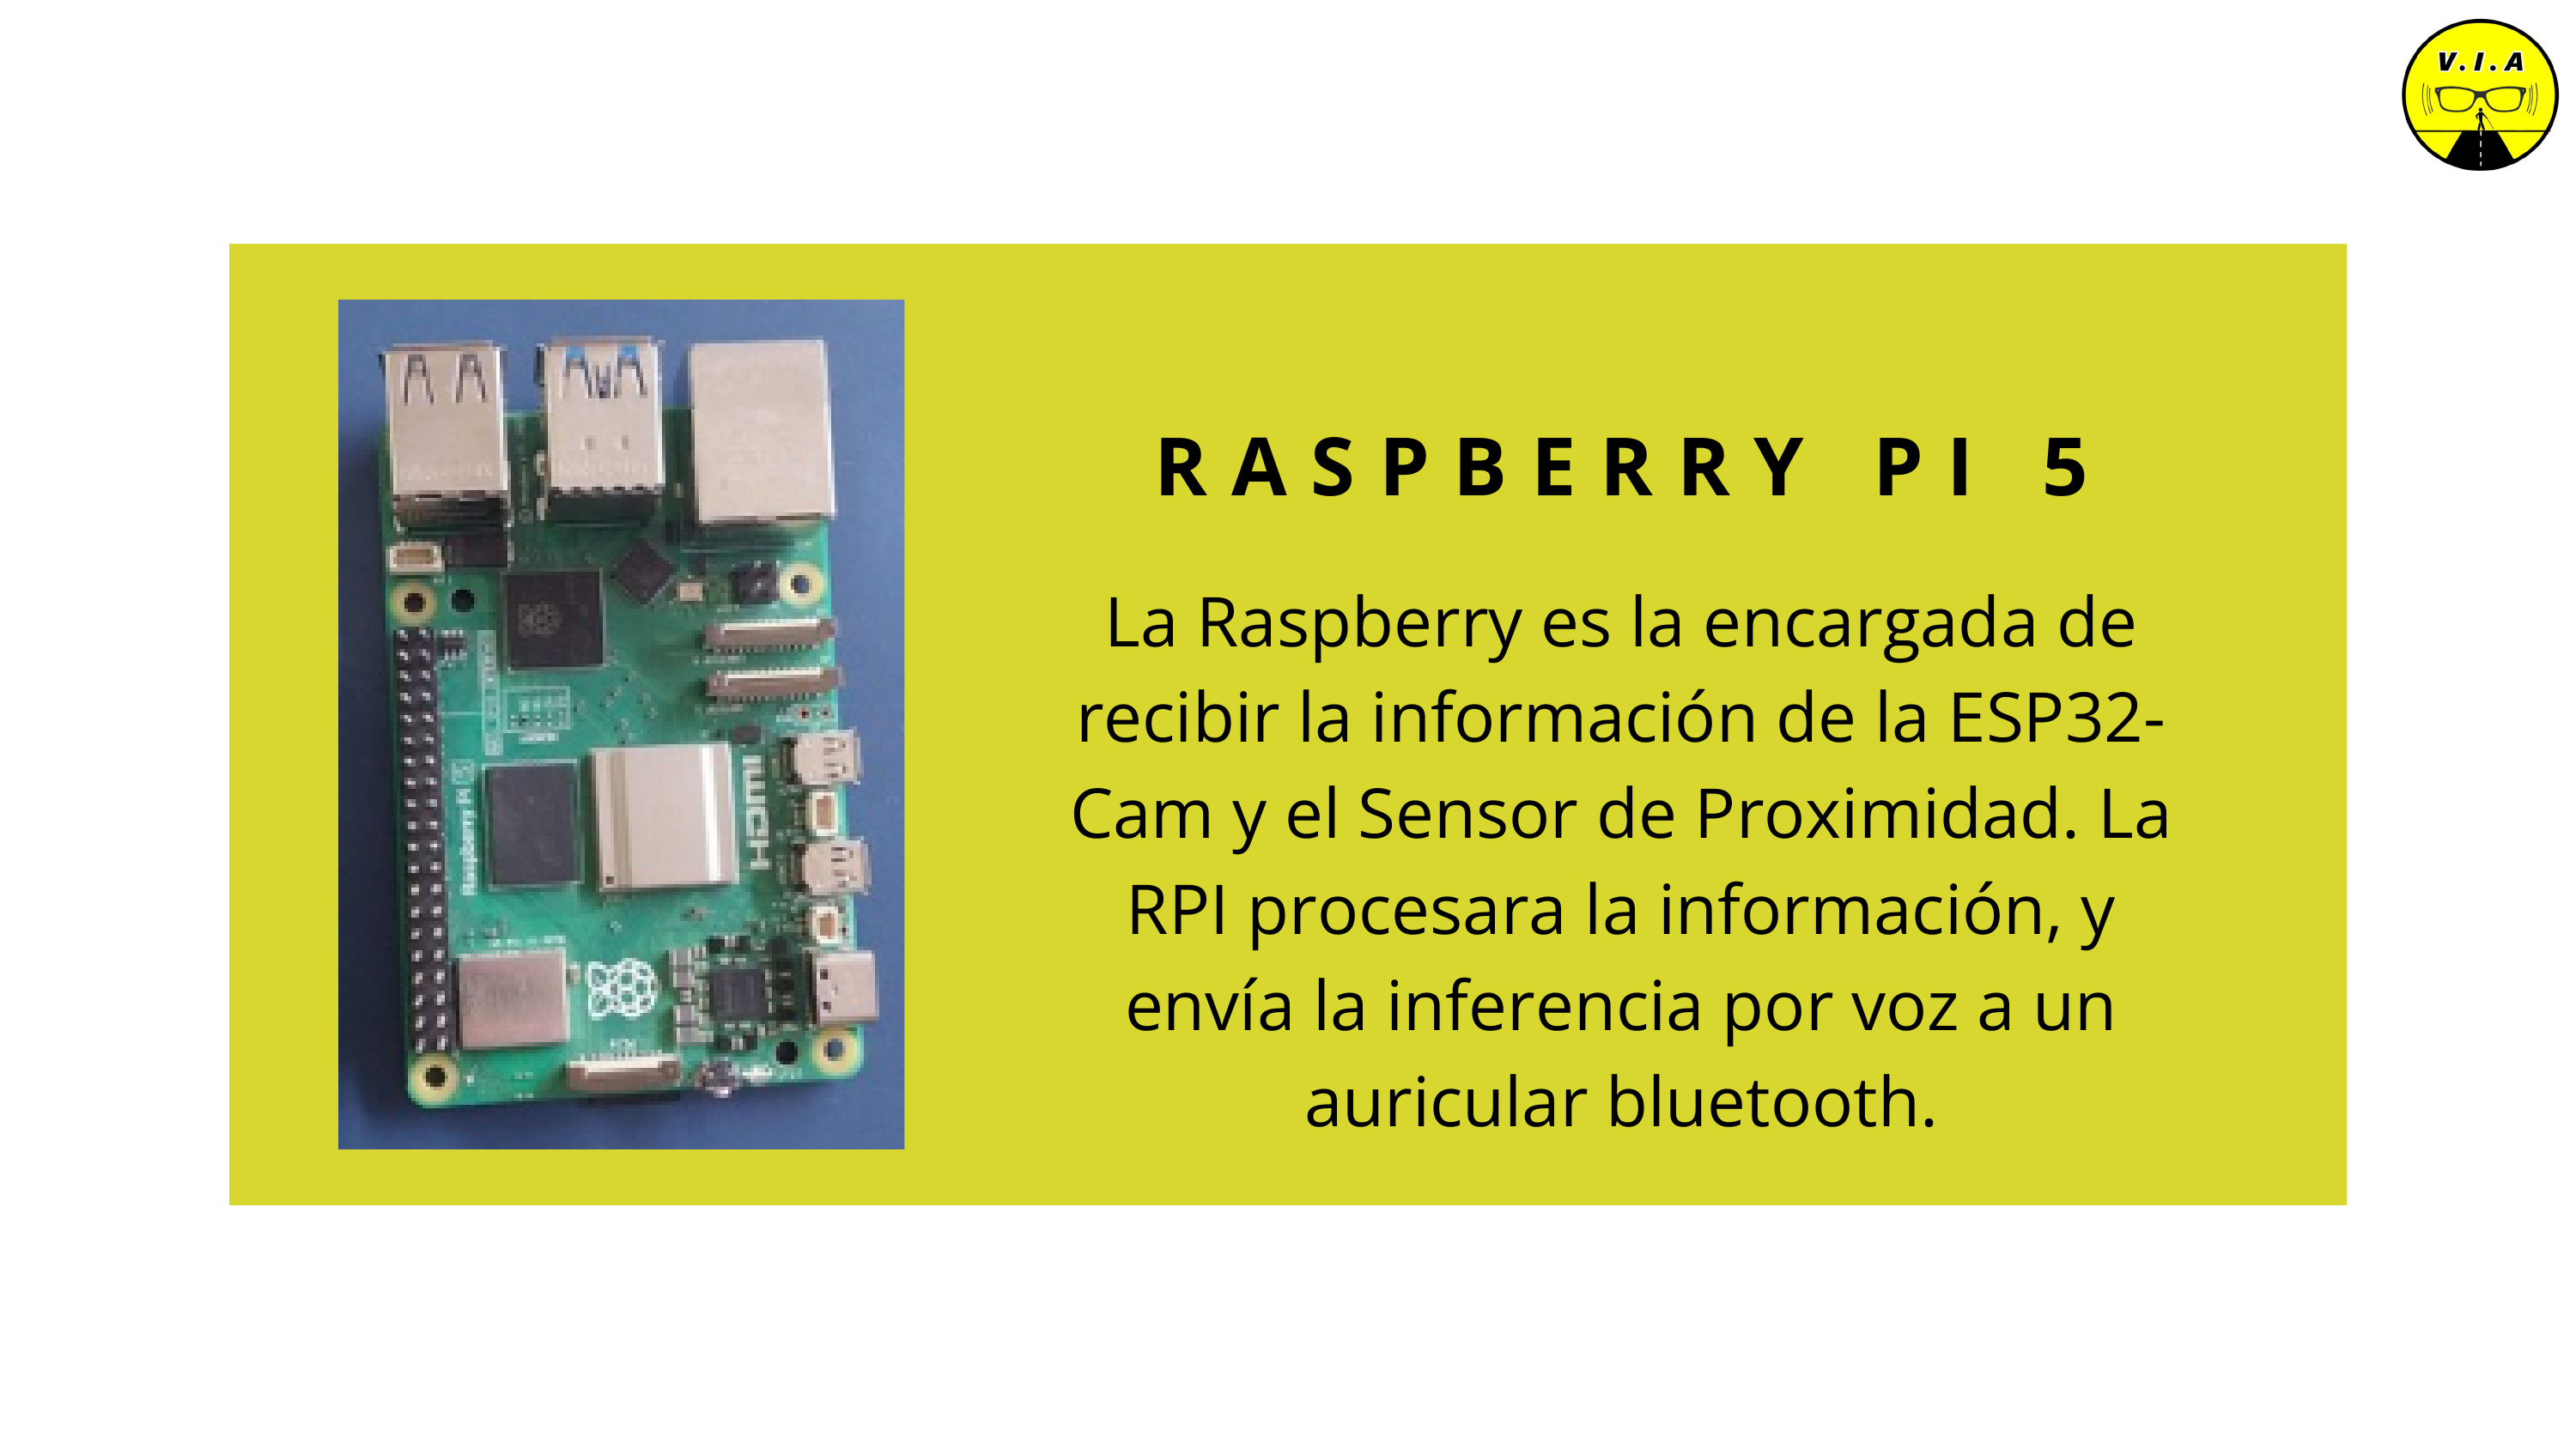

RASPBERRY PI 5
La Raspberry es la encargada de recibir la información de la ESP32-Cam y el Sensor de Proximidad. La RPI procesara la información, y envía la inferencia por voz a un auricular bluetooth.